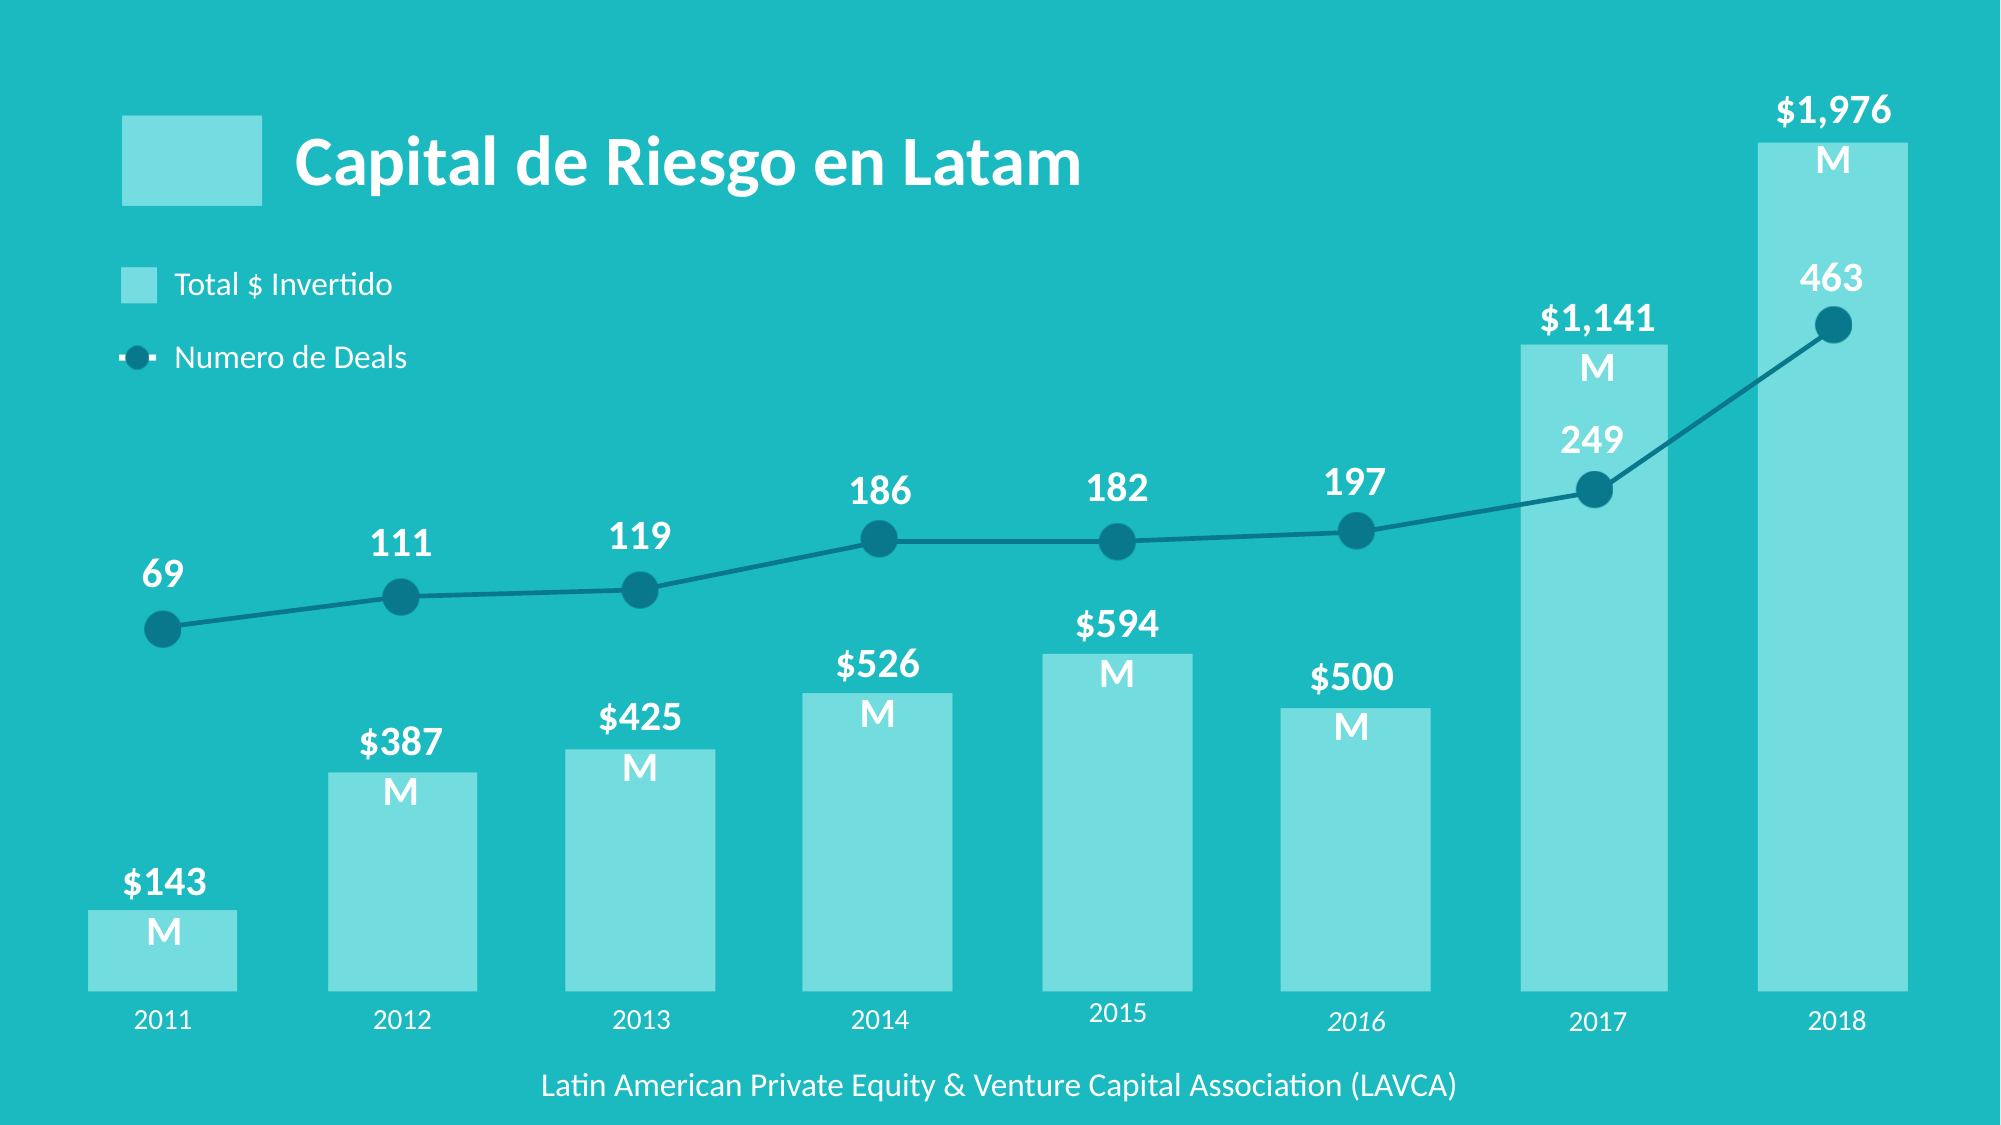

$1,976M
# Capital de Riesgo en Latam
463
Total $ Invertido
$1,141M
Numero de Deals
249
197
182
186
119
111
69
$594M
$526M
$500M
$425M
$387M
$143M
2015
2014
2012
2013
2011
2018
2016
2017
Latin American Private Equity & Venture Capital Association (LAVCA)